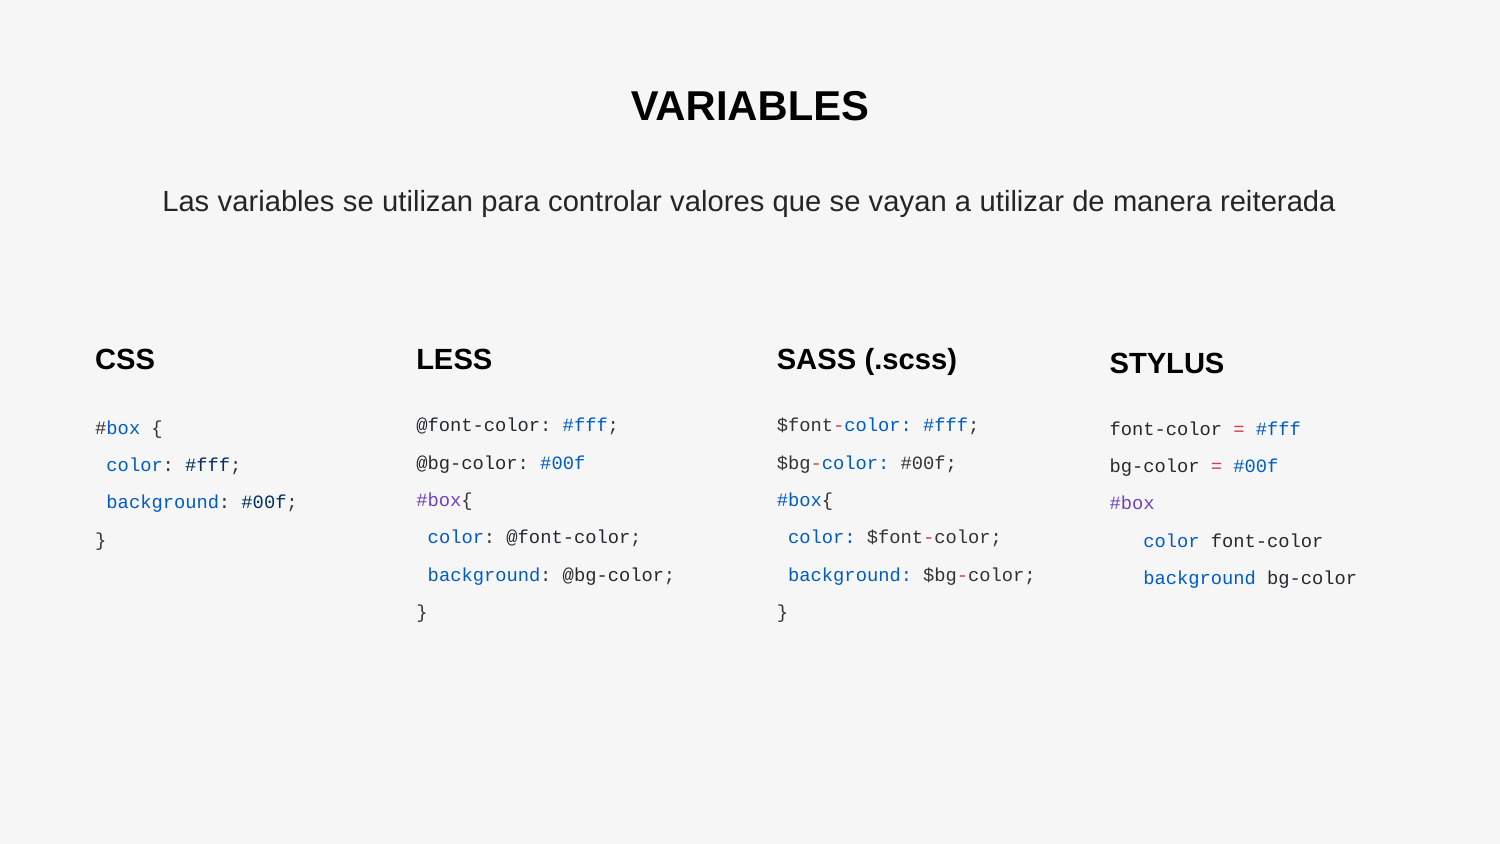

# VARIABLES
Las variables se utilizan para controlar valores que se vayan a utilizar de manera reiterada

CSS

#box {
 color: #fff;
 background: #00f;
}

LESS

@font-color: #fff;
@bg-color: #00f
#box{
 color: @font-color;
 background: @bg-color;
}

SASS (.scss)

$font-color: #fff;
$bg-color: #00f;
#box{
 color: $font-color;
 background: $bg-color;
}

STYLUS

font-color = #fff
bg-color = #00f
#box
   color font-color
   background bg-color